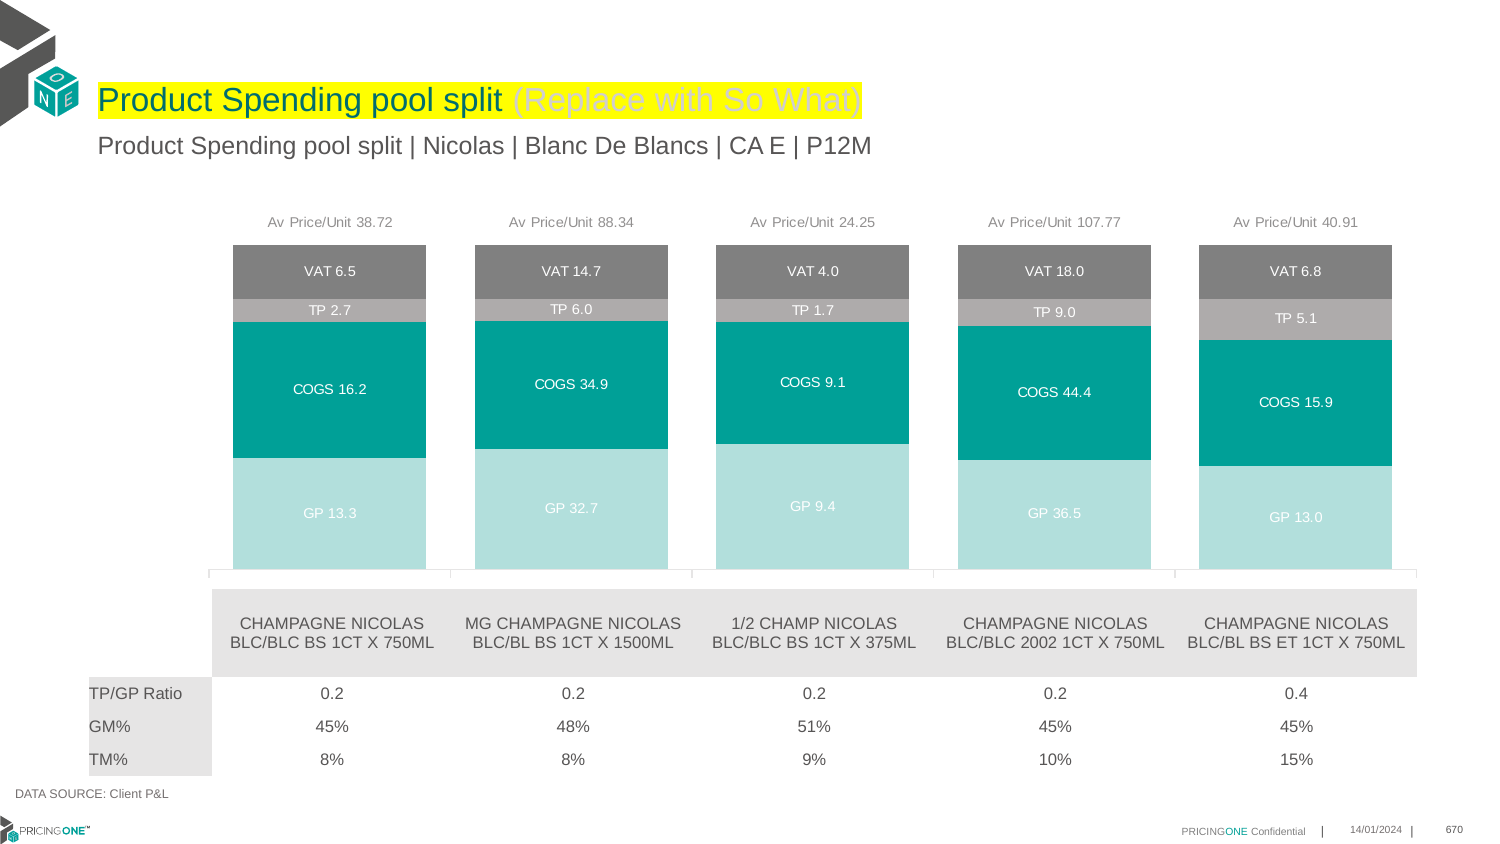

# Product Spending pool split (Replace with So What)
Product Spending pool split | Nicolas | Blanc De Blancs | CA E | P12M

### Chart

| Category | GP | COGS | TP | VAT |
|---|---|---|---|---|
| Av Price/Unit 38.72 | 13.334985188916876 | 16.206 | 2.72517769941226 | 6.453232577665826 |
| Av Price/Unit 88.34 | 32.69028461538461 | 34.927 | 5.995768997669018 | 14.722610722610714 |
| Av Price/Unit 24.25 | 9.3734 | 9.058 | 1.7254627450980422 | 4.031372549019604 |
| Av Price/Unit 107.77 | 36.46225681818181 | 44.390000000000015 | 8.958349242424262 | 17.962121212121204 |
| Av Price/Unit 40.91 | 12.950899999999999 | 15.888999999999998 | 5.134458974358978 | 6.794871794871793 |
|  | CHAMPAGNE NICOLAS BLC/BLC BS 1CT X 750ML | MG CHAMPAGNE NICOLAS BLC/BL BS 1CT X 1500ML | 1/2 CHAMP NICOLAS BLC/BLC BS 1CT X 375ML | CHAMPAGNE NICOLAS BLC/BLC 2002 1CT X 750ML | CHAMPAGNE NICOLAS BLC/BL BS ET 1CT X 750ML |
| --- | --- | --- | --- | --- | --- |
| TP/GP Ratio | 0.2 | 0.2 | 0.2 | 0.2 | 0.4 |
| GM% | 45% | 48% | 51% | 45% | 45% |
| TM% | 8% | 8% | 9% | 10% | 15% |
DATA SOURCE: Client P&L

14/01/2024
670